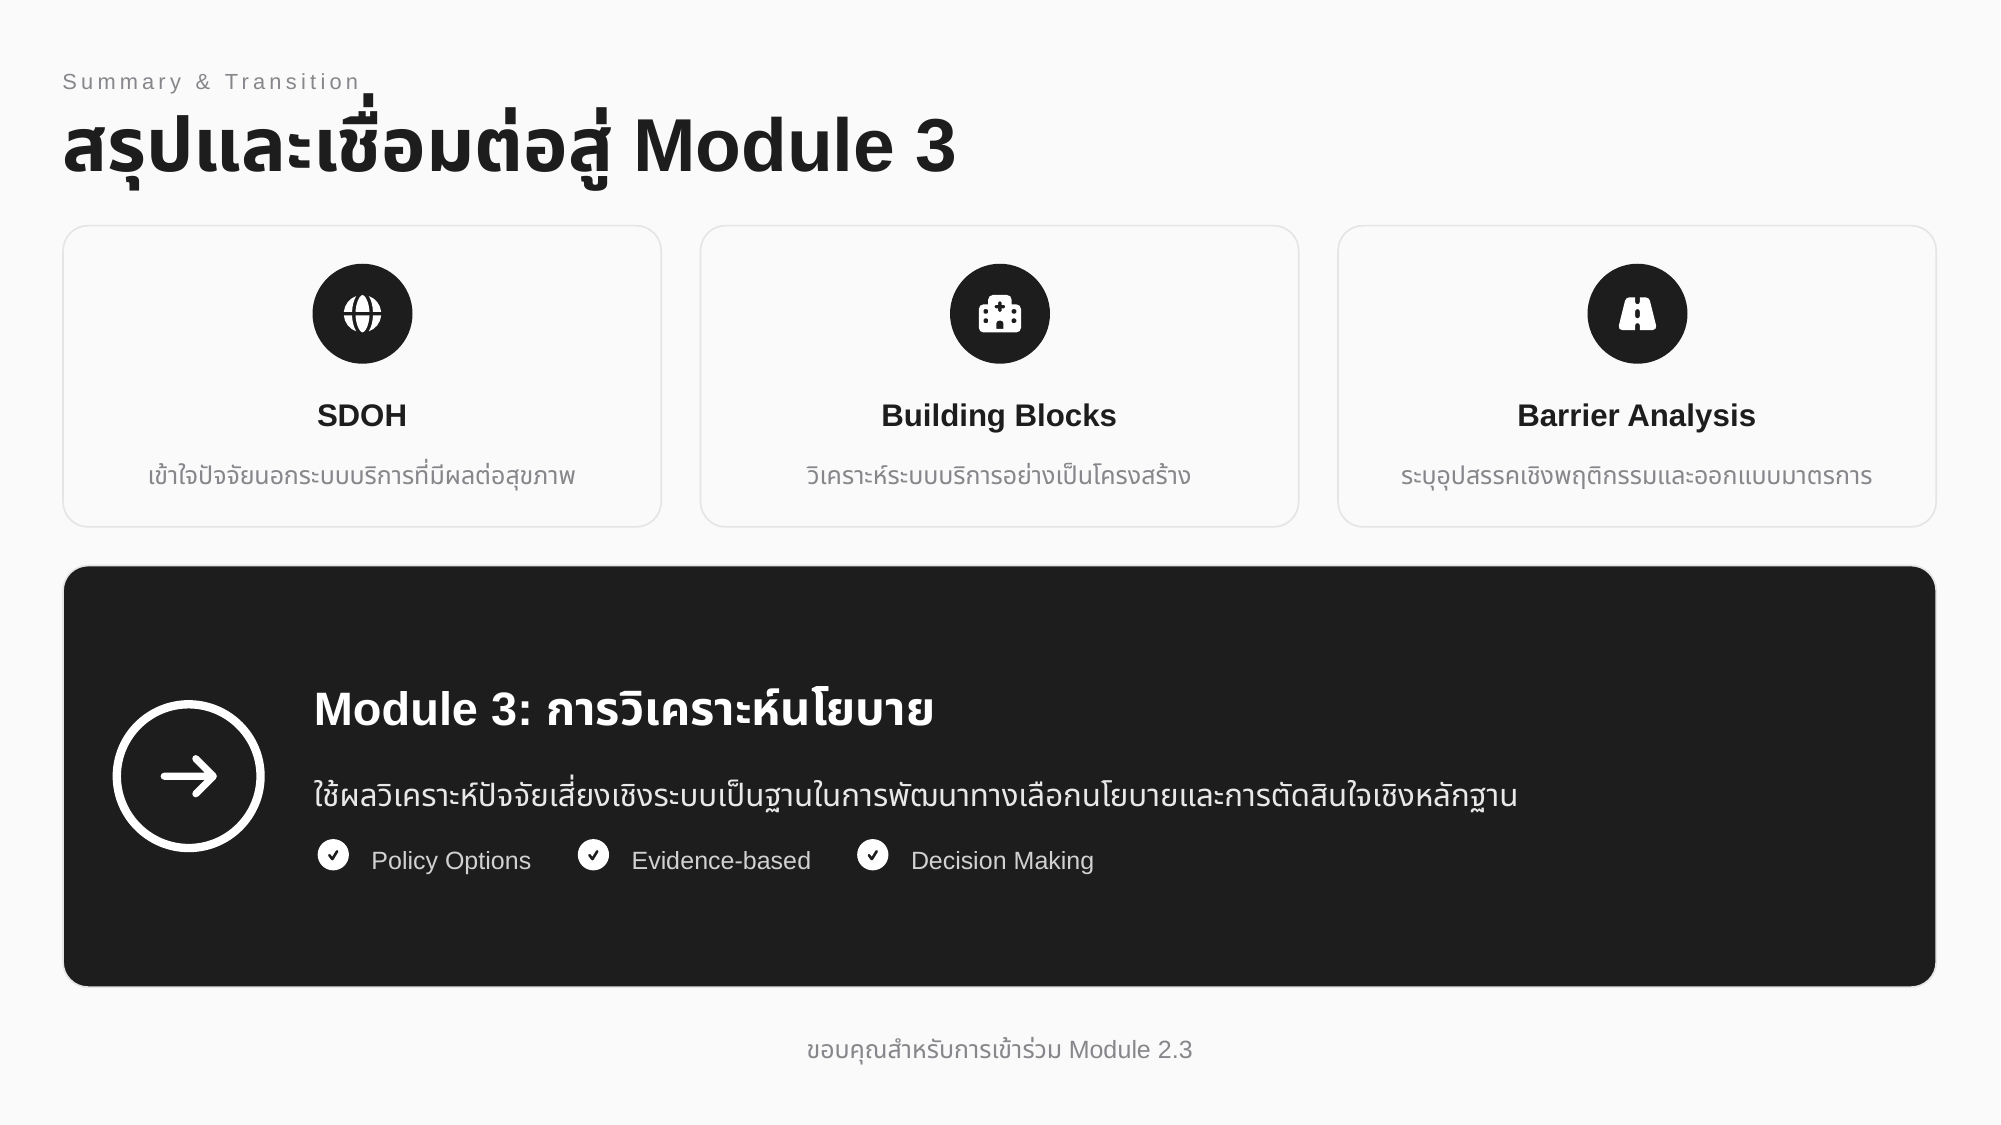

Summary & Transition
สรุปและเชื่อมต่อสู่ Module 3

SDOH
Building Blocks
Barrier Analysis
เข้าใจปัจจัยนอกระบบบริการที่มีผลต่อสุขภาพ
วิเคราะห์ระบบบริการอย่างเป็นโครงสร้าง
ระบุอุปสรรคเชิงพฤติกรรมและออกแบบมาตรการ

Module 3: การวิเคราะห์นโยบาย

ใช้ผลวิเคราะห์ปัจจัยเสี่ยงเชิงระบบเป็นฐานในการพัฒนาทางเลือกนโยบายและการตัดสินใจเชิงหลักฐาน
Policy Options
Evidence-based
Decision Making

ขอบคุณสำหรับการเข้าร่วม Module 2.3